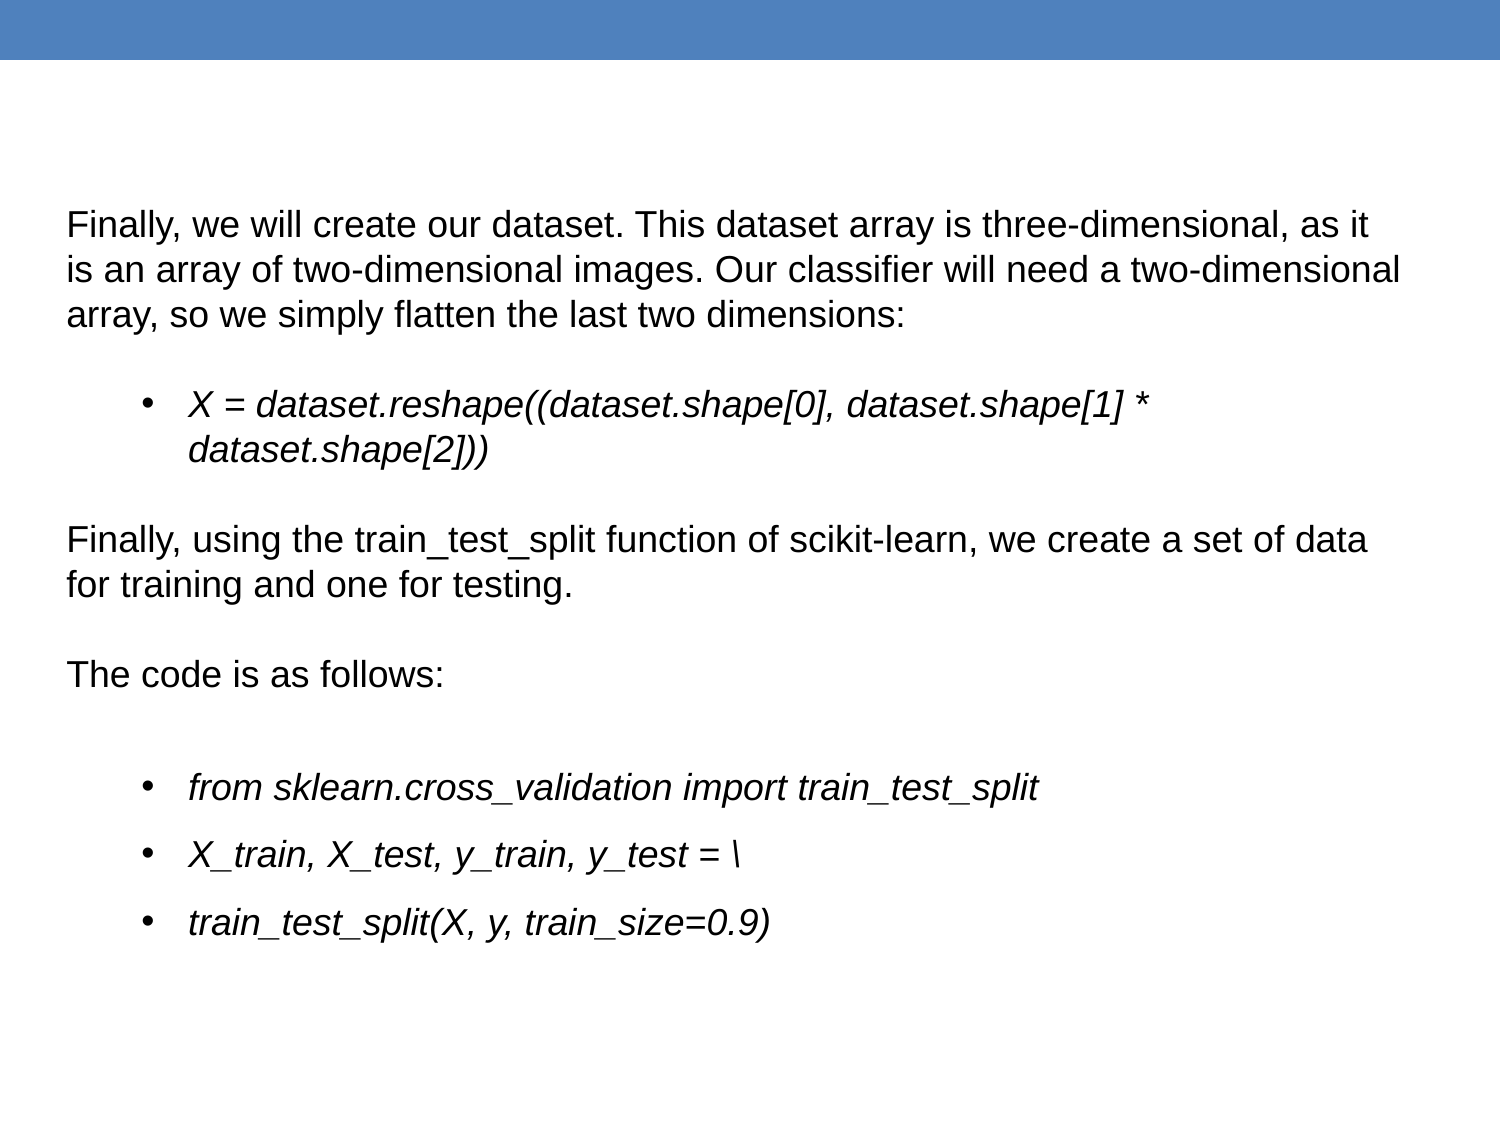

Finally, we will create our dataset. This dataset array is three-dimensional, as it
is an array of two-dimensional images. Our classifier will need a two-dimensional
array, so we simply flatten the last two dimensions:

X = dataset.reshape((dataset.shape[0], dataset.shape[1] * dataset.shape[2]))

Finally, using the train_test_split function of scikit-learn, we create a set of data
for training and one for testing.

The code is as follows:

from sklearn.cross_validation import train_test_split
X_train, X_test, y_train, y_test = \
train_test_split(X, y, train_size=0.9)